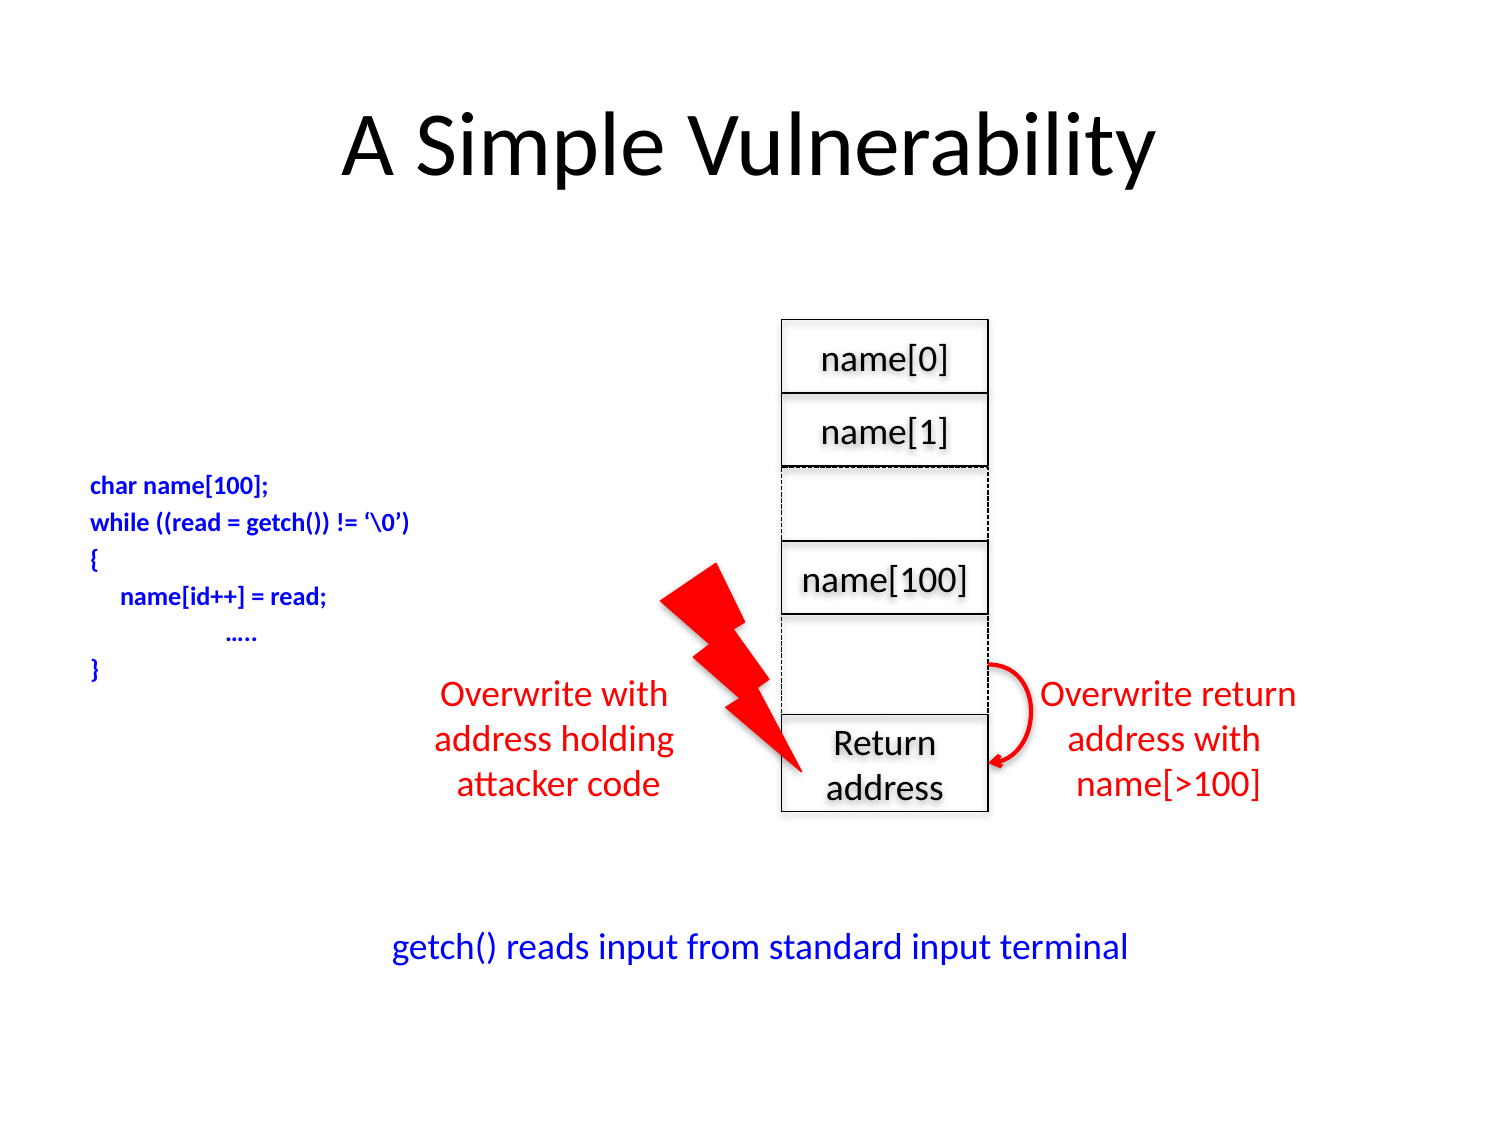

# A Simple Vulnerability
name[0]
name[1]
char name[100];
while ((read = getch()) != ‘\0’)
{
     name[id++] = read;
	…..
}

name[100]

Overwrite with
address holding
attacker code
Overwrite return
address with
name[>100]
Return address
getch() reads input from standard input terminal